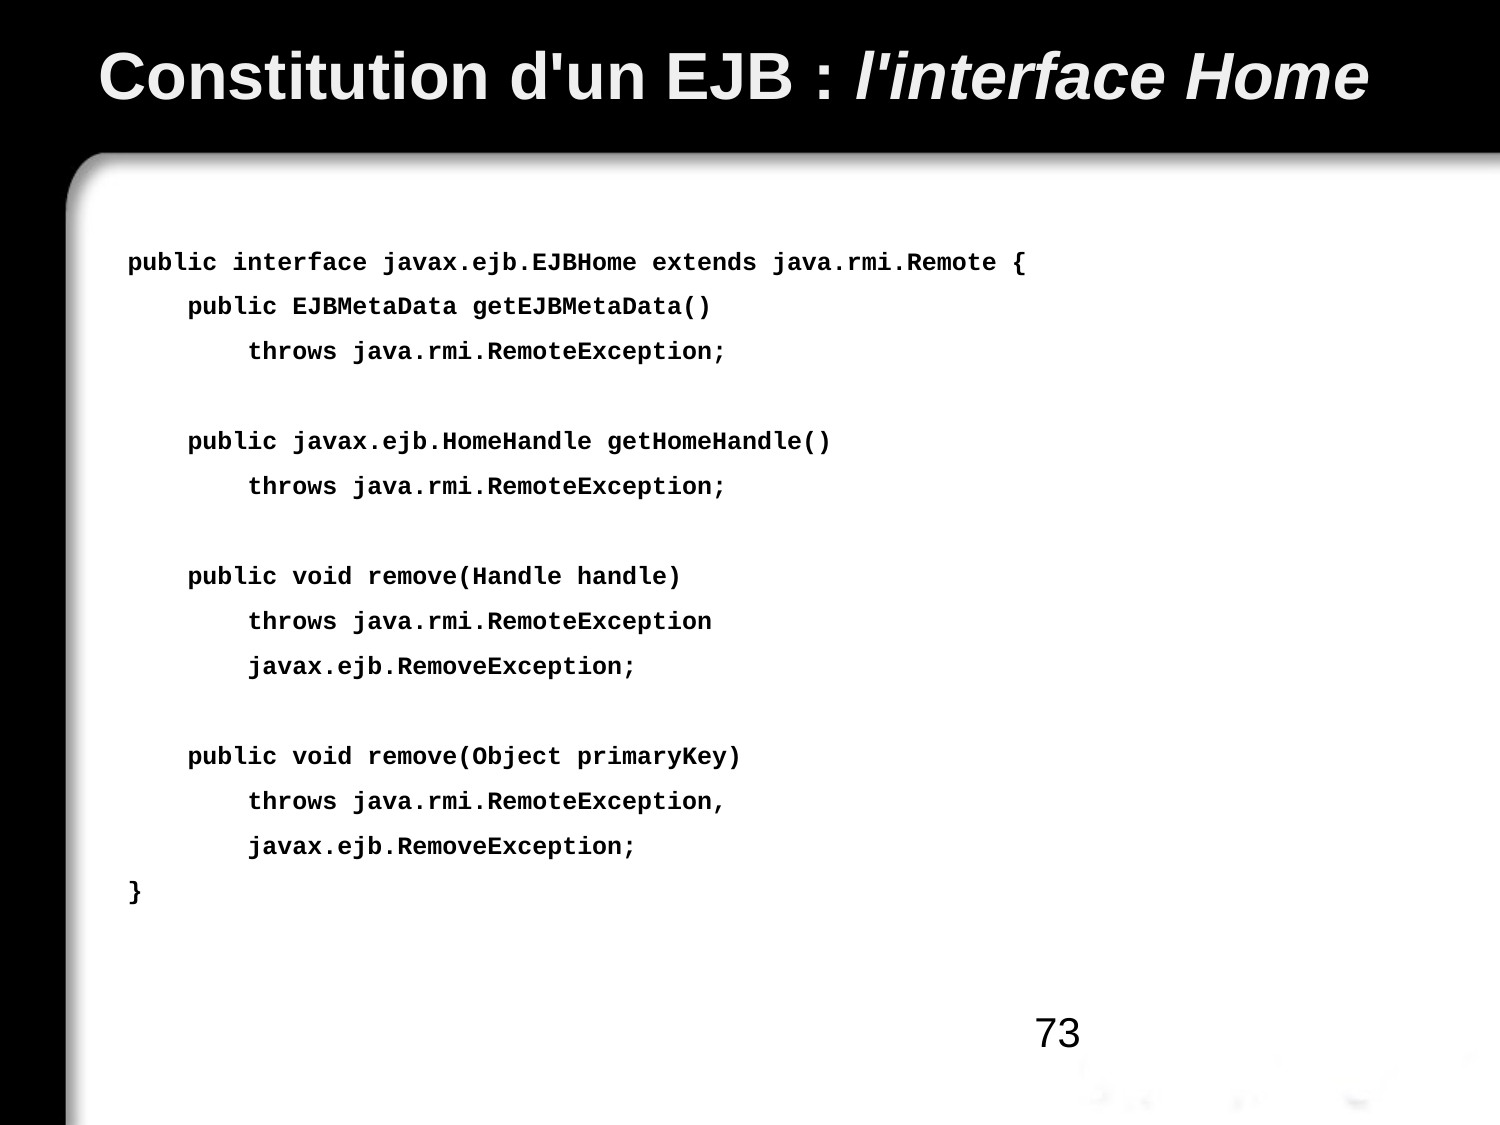

# Constitution d'un EJB : l'interface Home
public interface javax.ejb.EJBHome extends java.rmi.Remote {
    public EJBMetaData getEJBMetaData()
        throws java.rmi.RemoteException;

    public javax.ejb.HomeHandle getHomeHandle()
        throws java.rmi.RemoteException;

    public void remove(Handle handle)
        throws java.rmi.RemoteException
        javax.ejb.RemoveException;

    public void remove(Object primaryKey)
        throws java.rmi.RemoteException,
        javax.ejb.RemoveException;
}